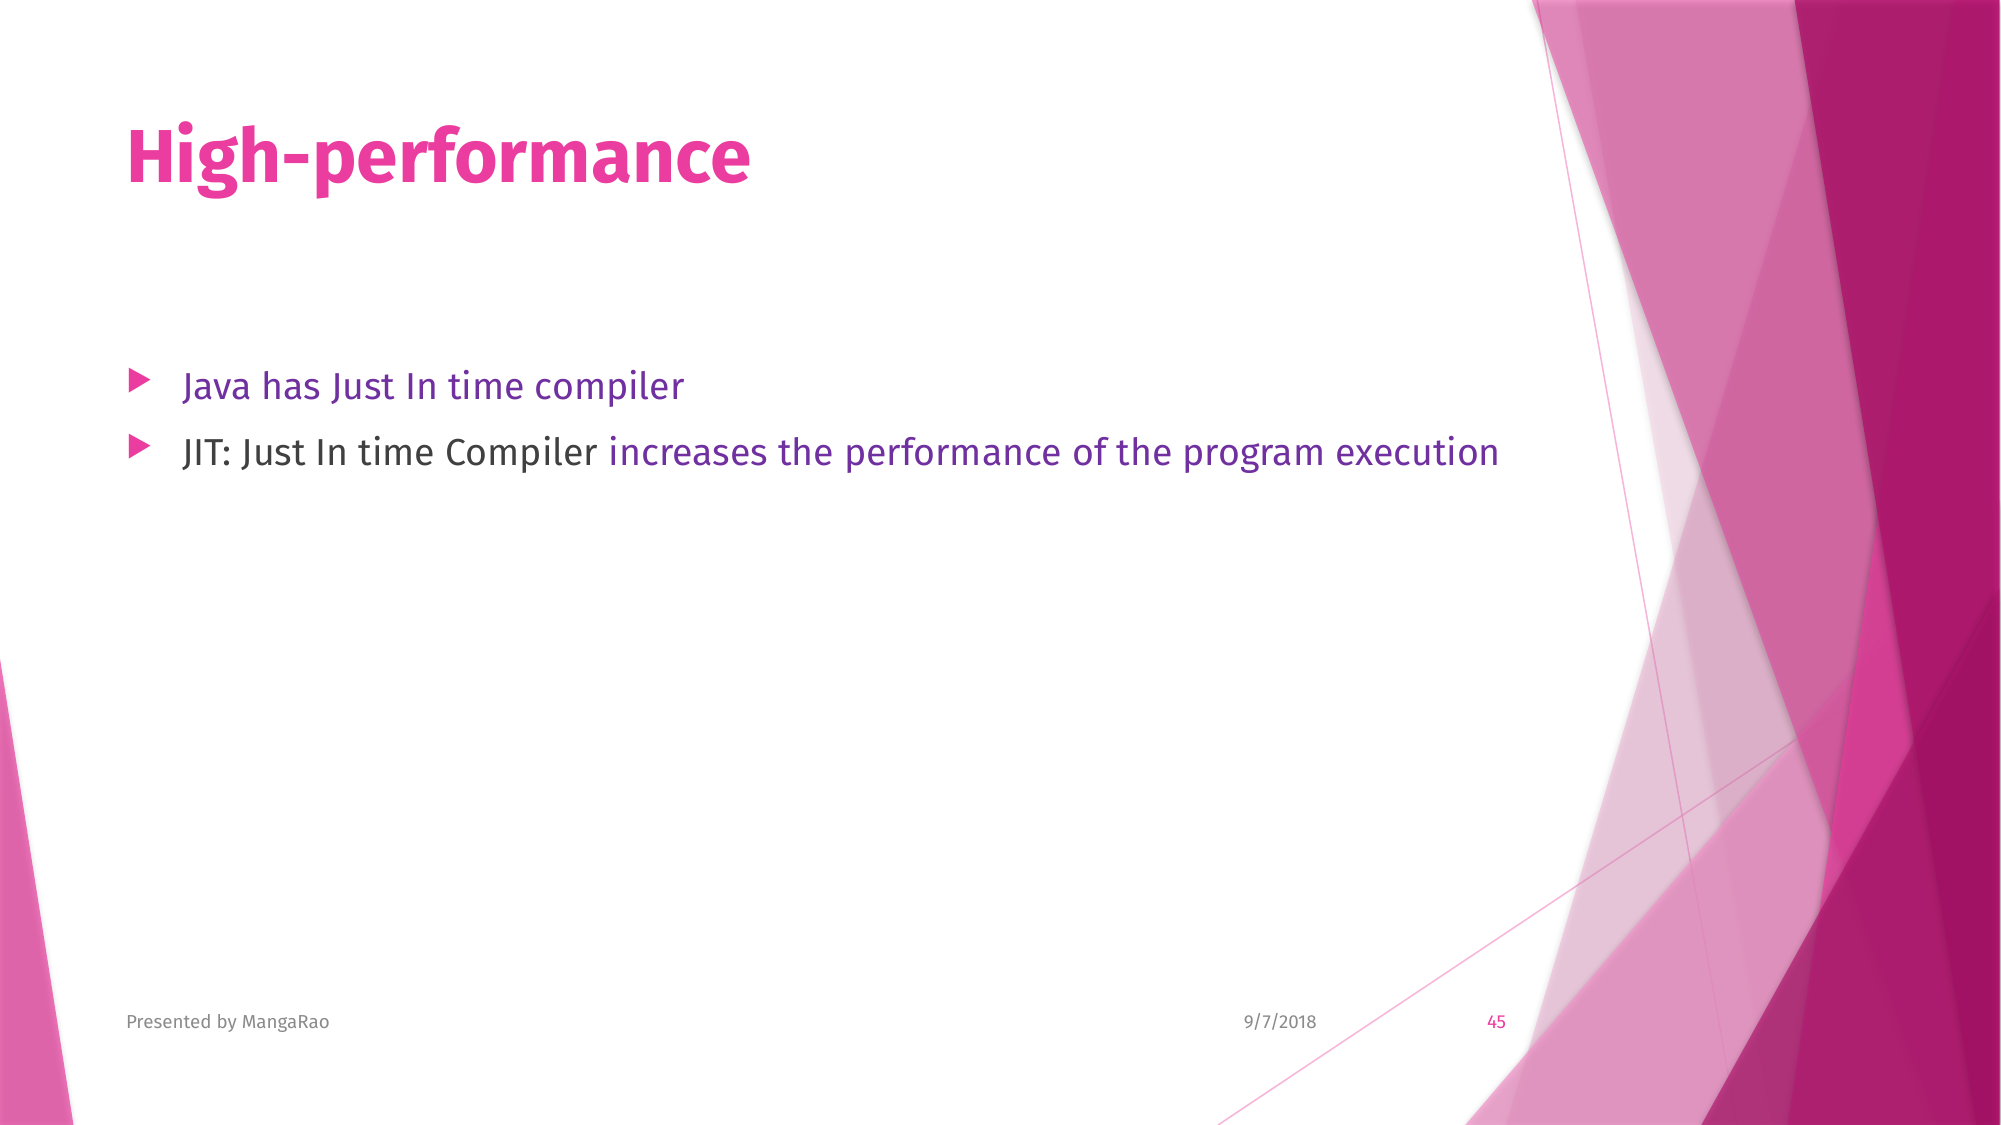

# High-performance
Java has Just In time compiler
JIT: Just In time Compiler increases the performance of the program execution
Presented by MangaRao
9/7/2018
45